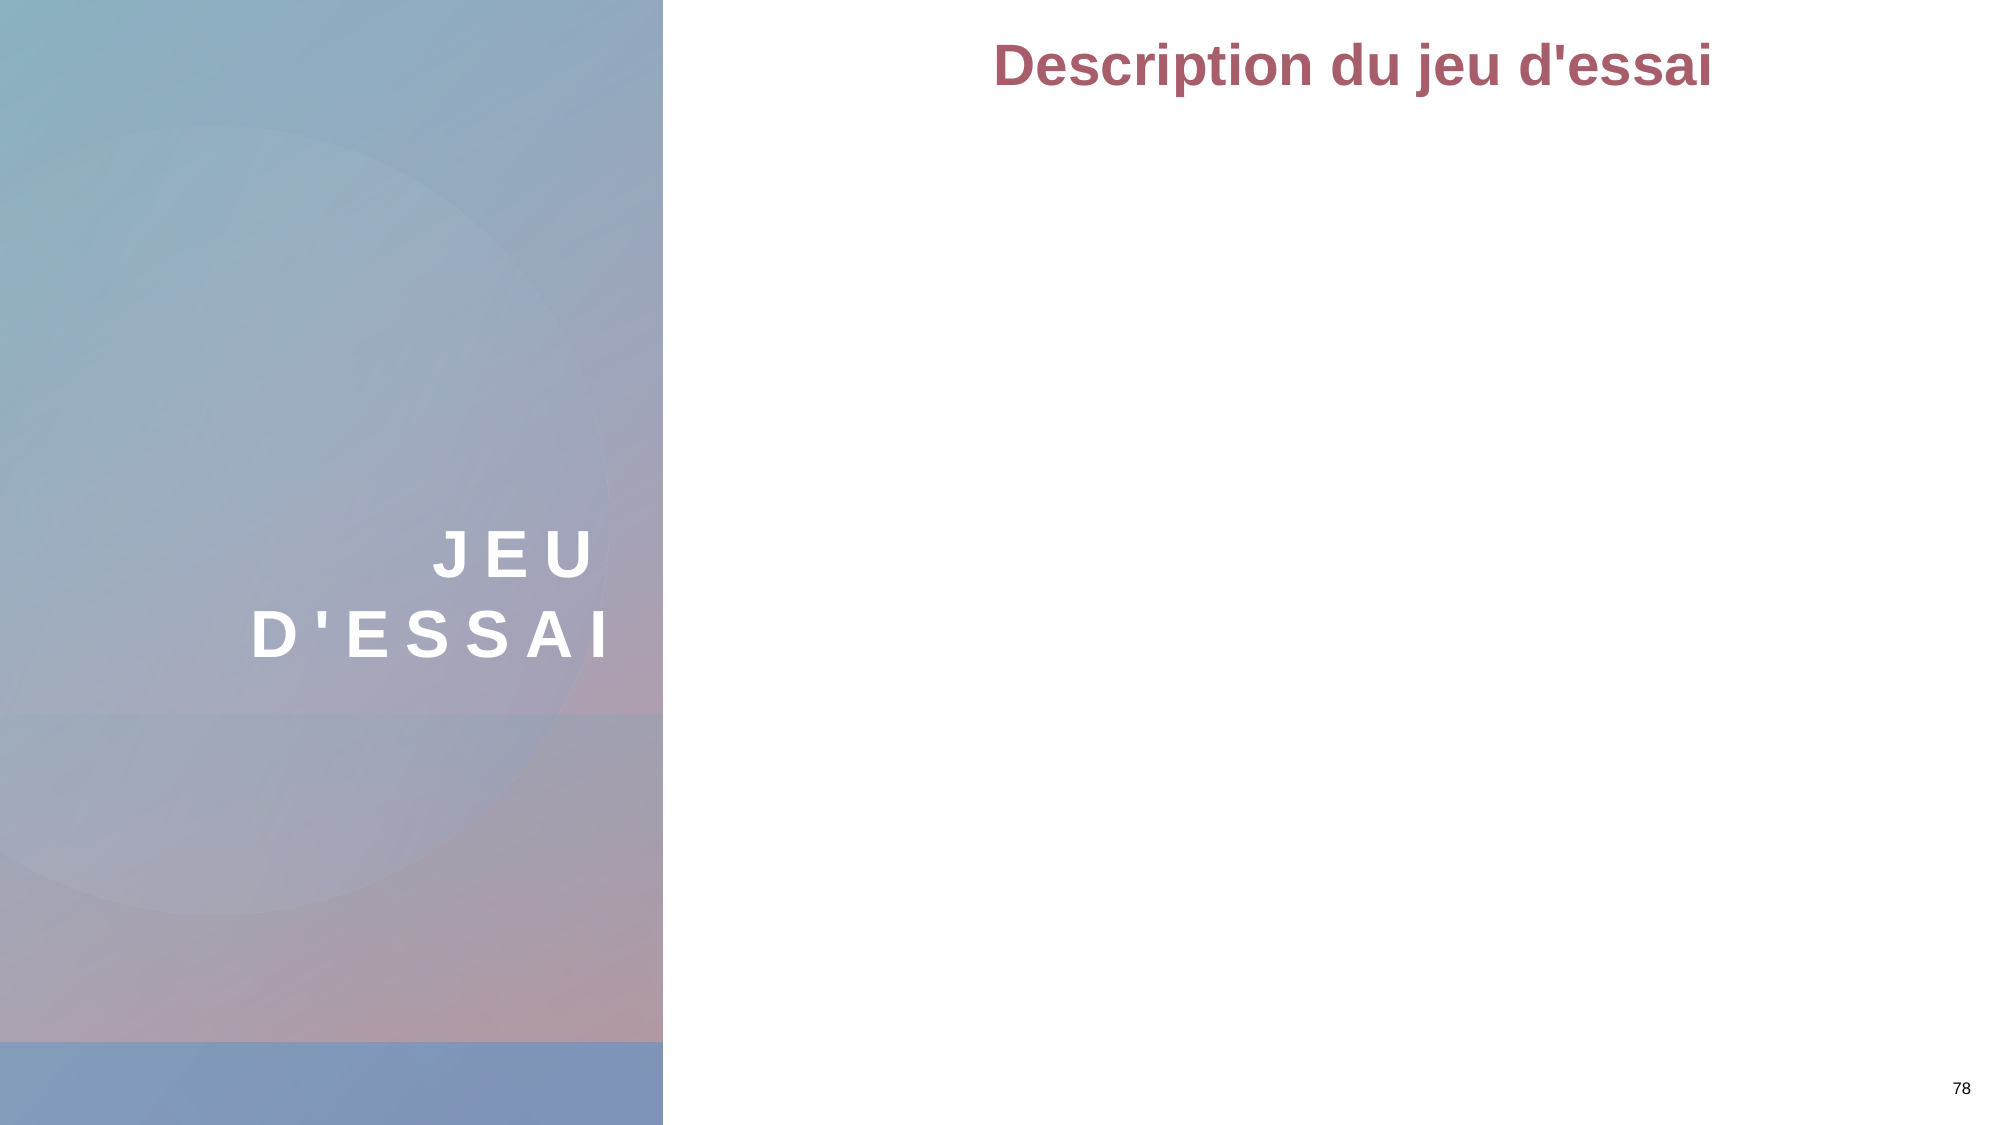

Description du jeu d'essai
# Jeu d'essai

78